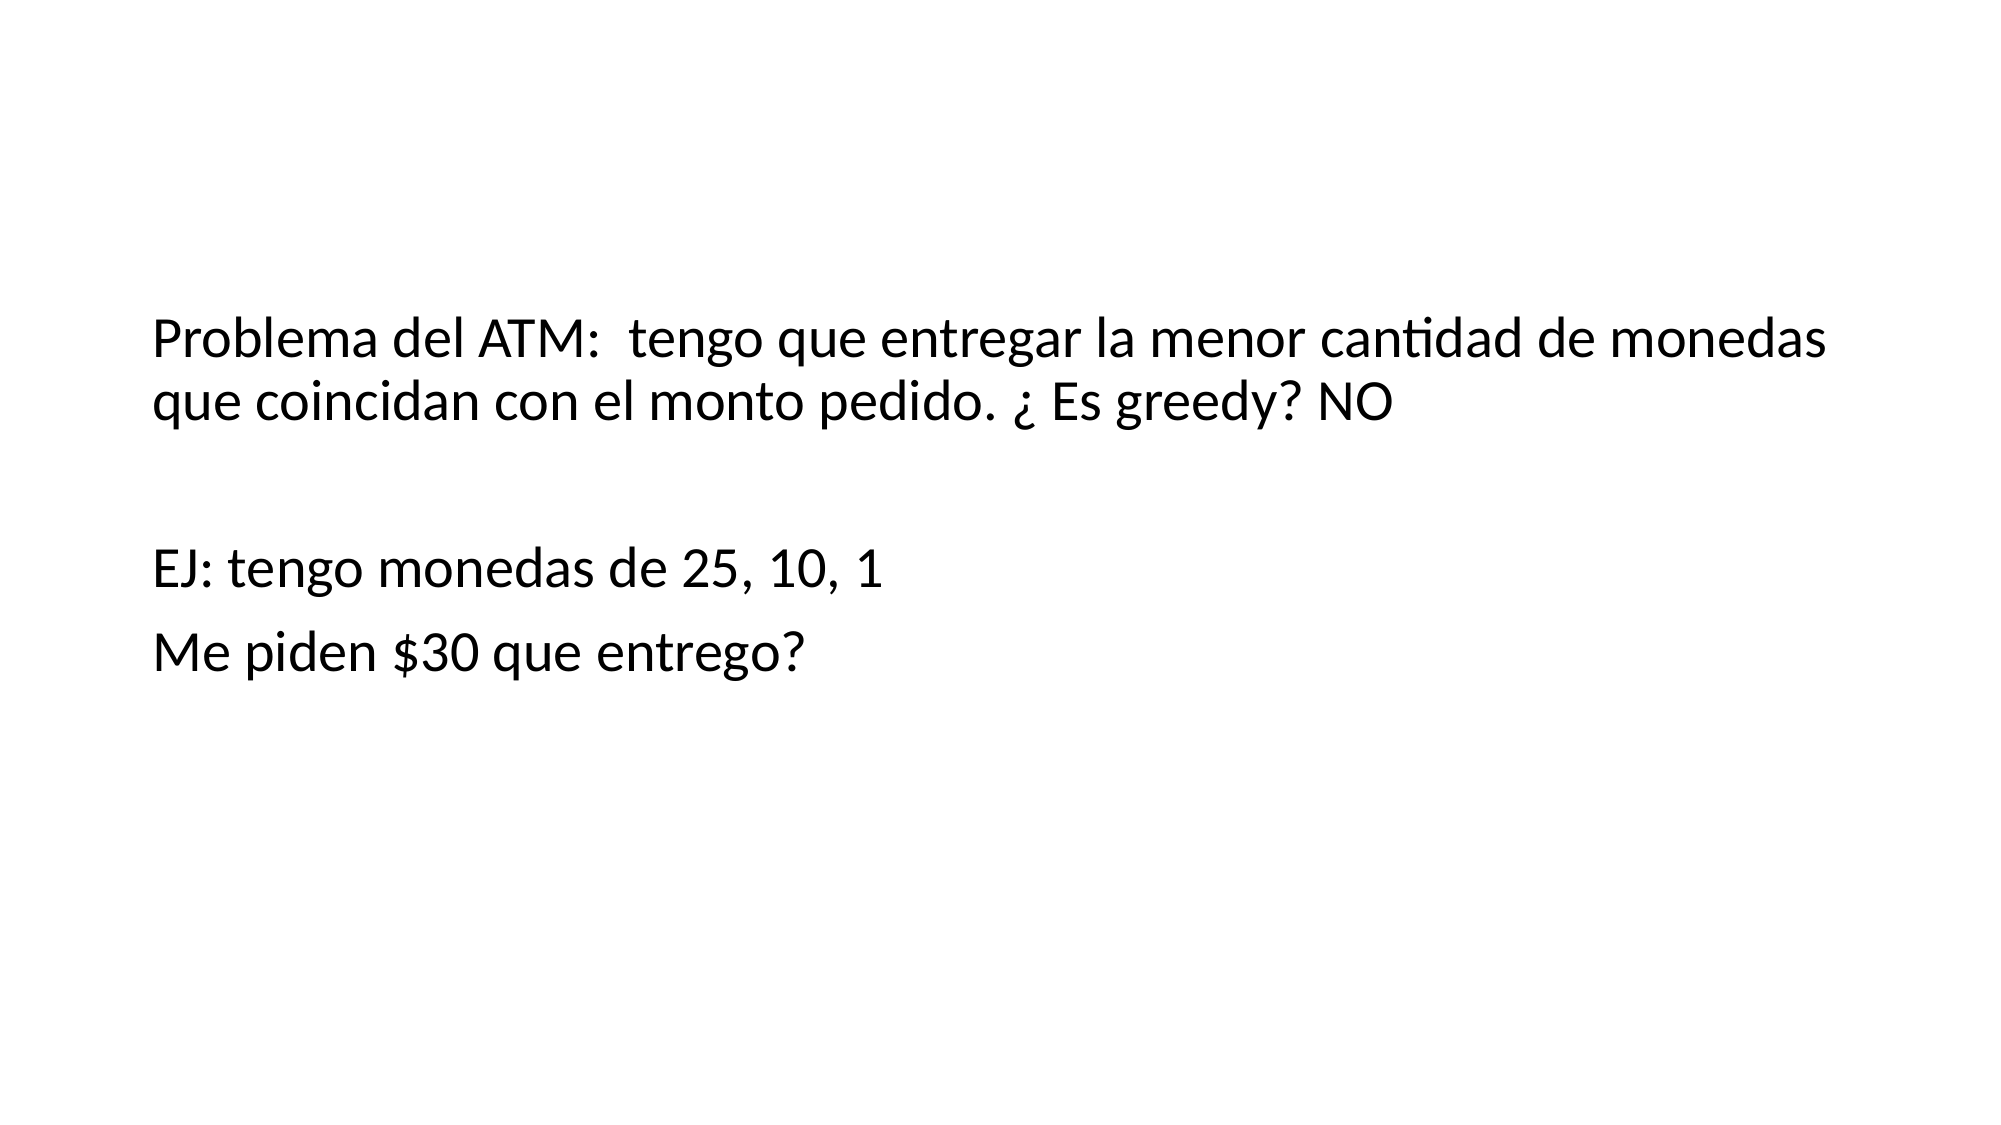

#
Problema del ATM:  tengo que entregar la menor cantidad de monedas que coincidan con el monto pedido. ¿ Es greedy? NO

EJ: tengo monedas de 25, 10, 1
Me piden $30 que entrego?